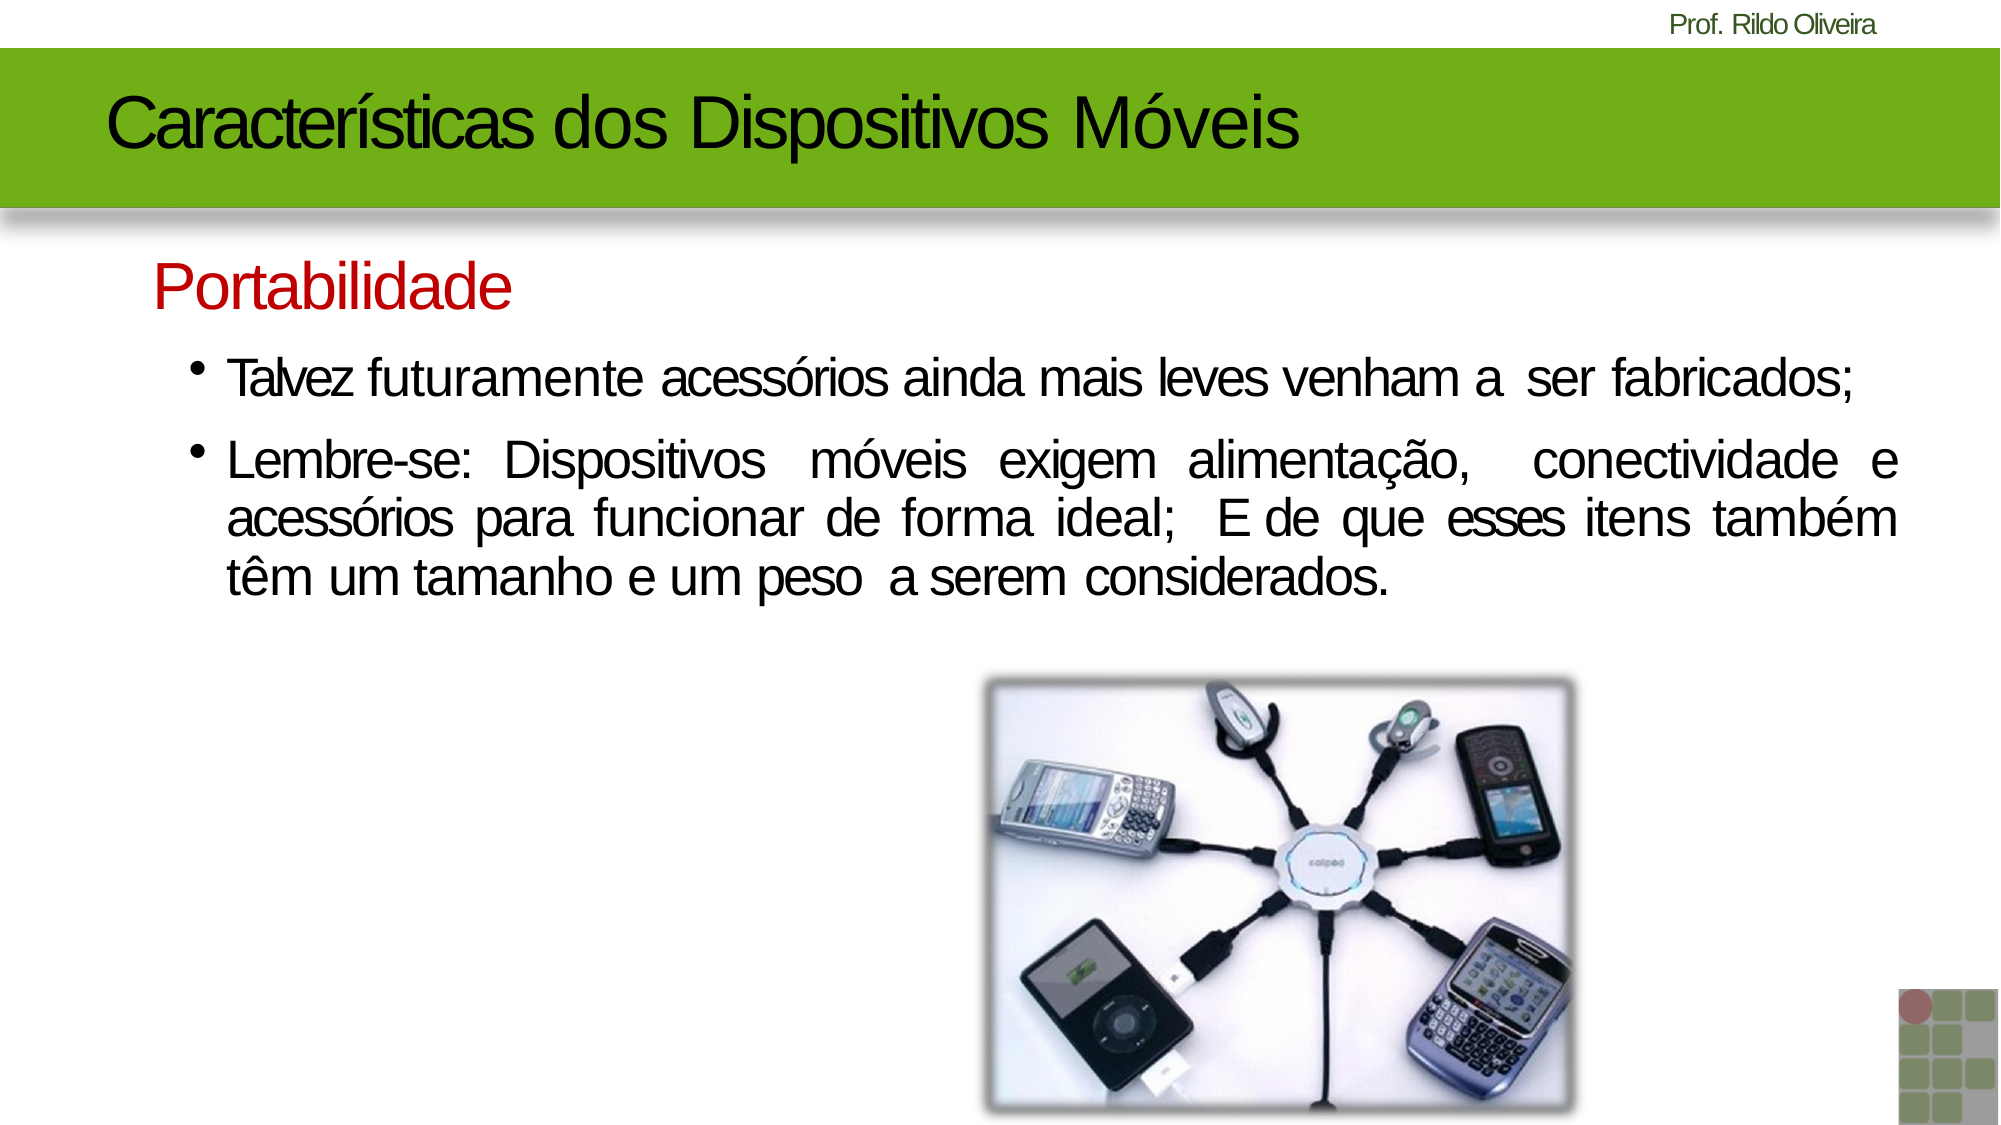

#
Características dos Dispositivos Móveis
Portabilidade
Talvez futuramente acessórios ainda mais leves venham a  ser fabricados;
Lembre-se: Dispositivos móveis exigem alimentação,  conectividade e acessórios para funcionar de forma ideal;  E de que esses itens também têm um tamanho e um peso  a serem considerados.